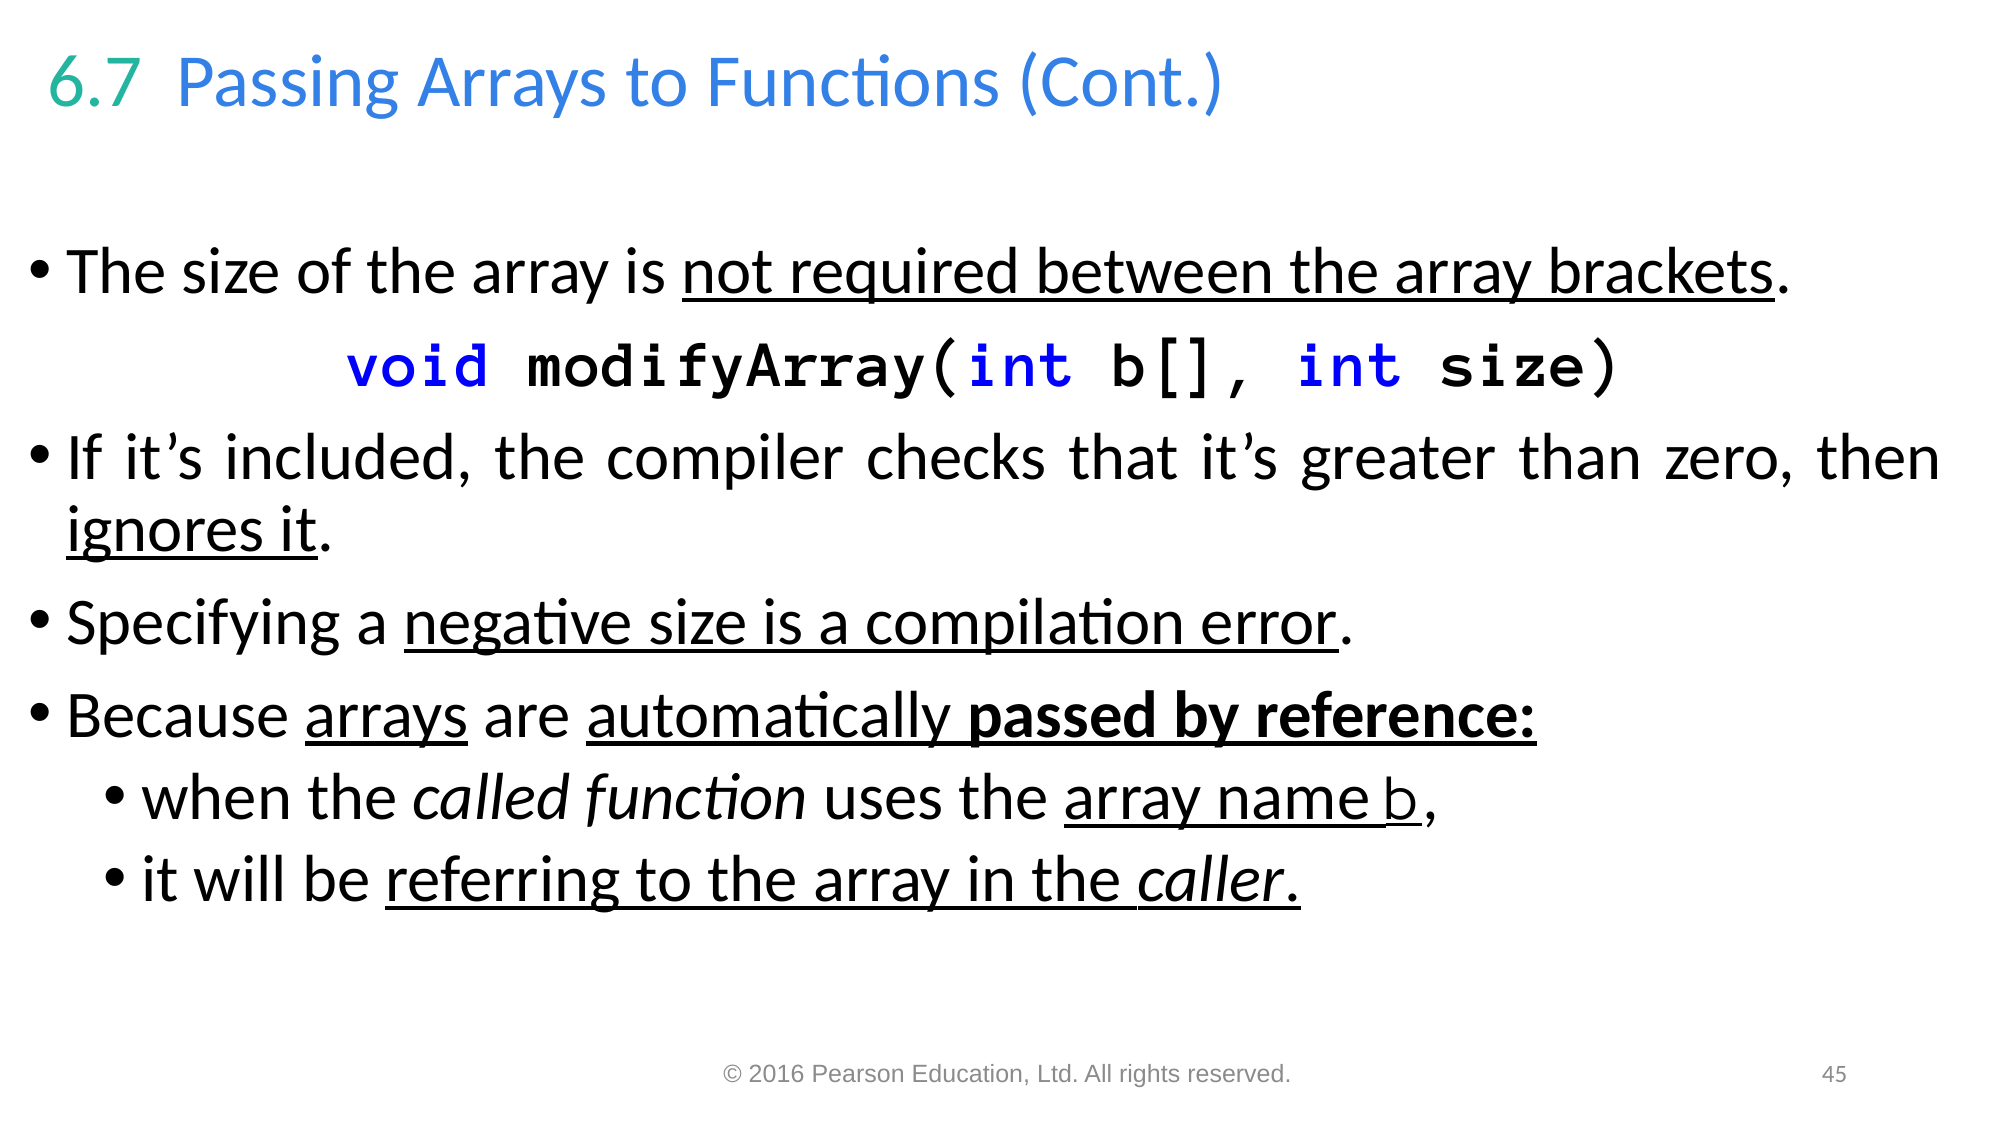

# 6.7  Passing Arrays to Functions (Cont.)
The size of the array is not required between the array brackets.
void modifyArray(int b[], int size)
If it’s included, the compiler checks that it’s greater than zero, then ignores it.
Specifying a negative size is a compilation error.
Because arrays are automatically passed by reference:
when the called function uses the array name b,
it will be referring to the array in the caller.

45
© 2016 Pearson Education, Ltd. All rights reserved.